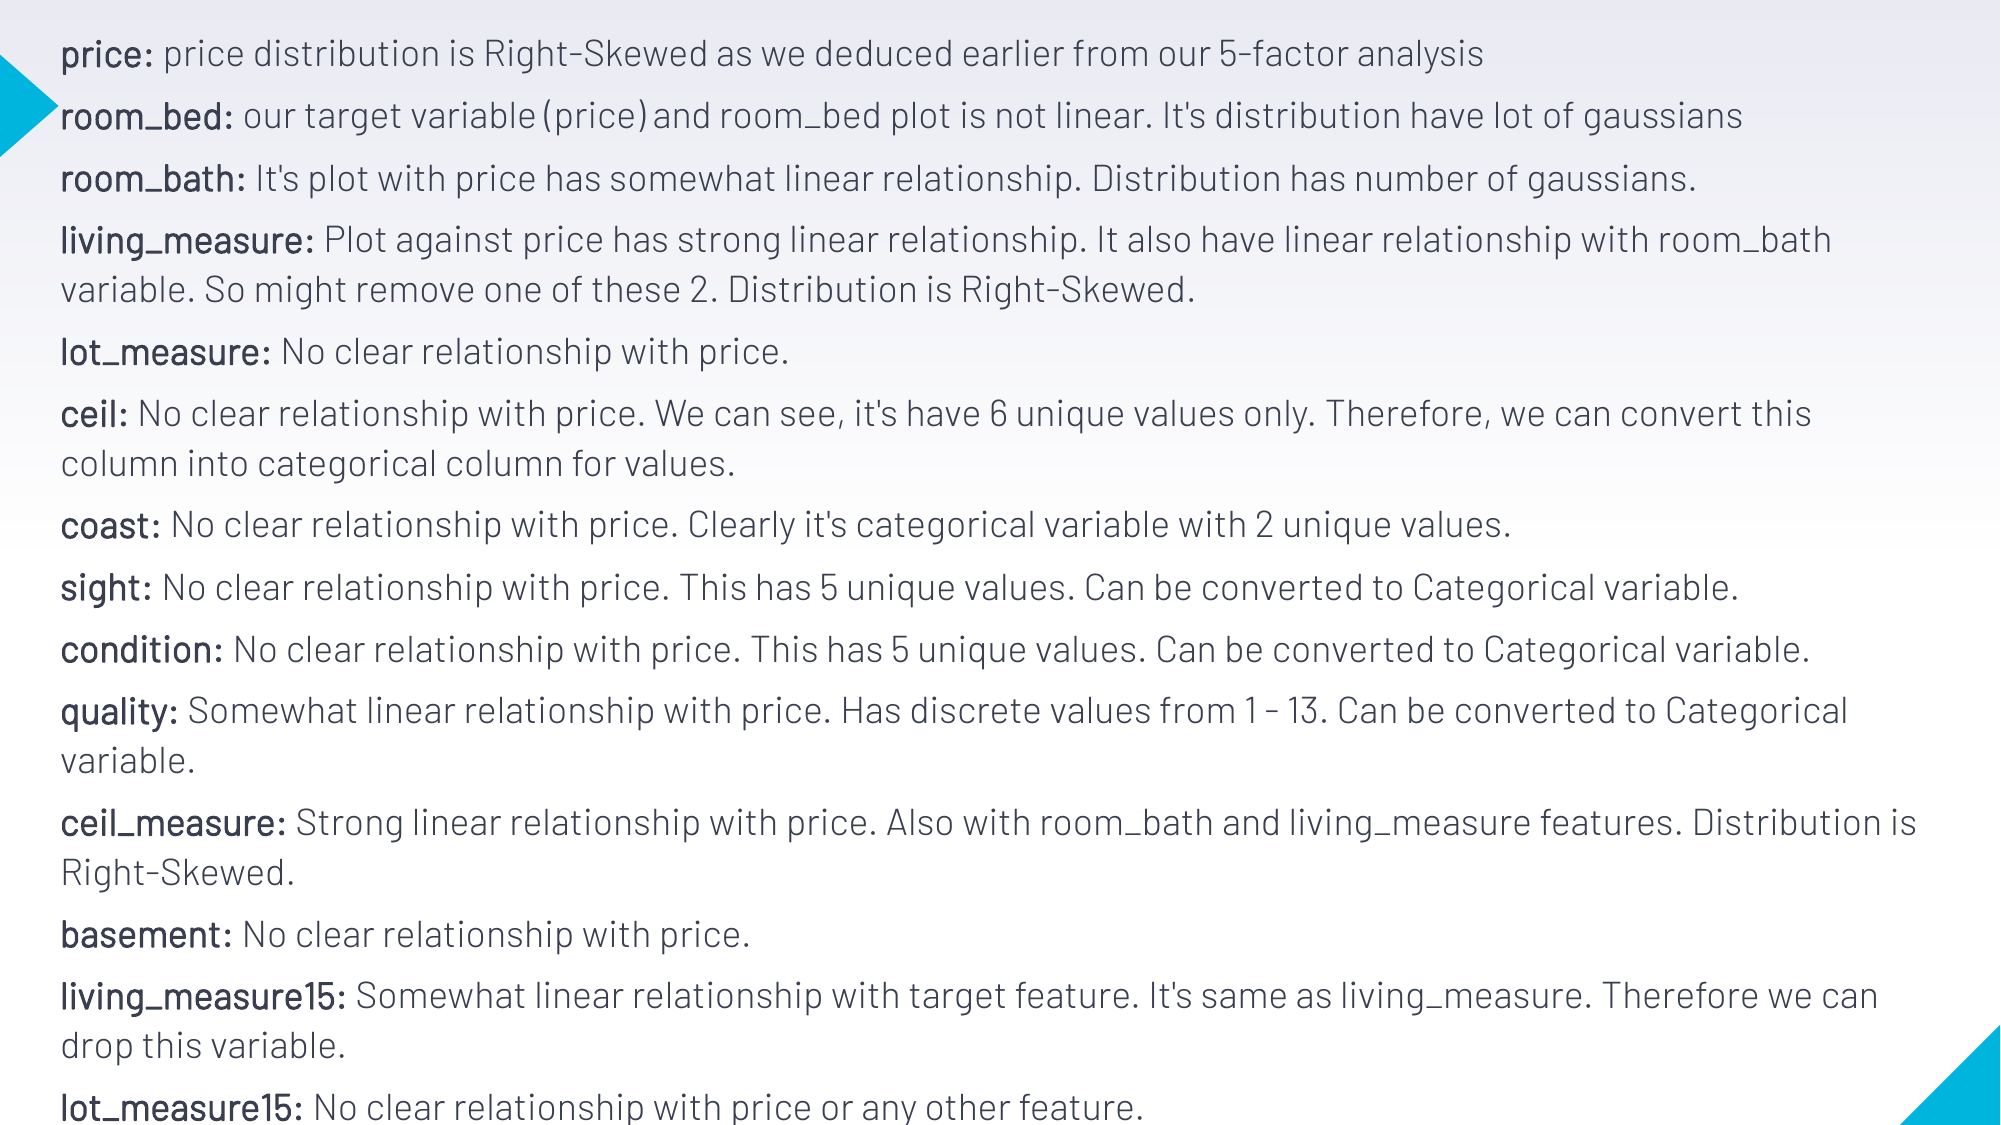

price: price distribution is Right-Skewed as we deduced earlier from our 5-factor analysis
room_bed: our target variable (price) and room_bed plot is not linear. It's distribution have lot of gaussians
room_bath: It's plot with price has somewhat linear relationship. Distribution has number of gaussians.
living_measure: Plot against price has strong linear relationship. It also have linear relationship with room_bath variable. So might remove one of these 2. Distribution is Right-Skewed.
lot_measure: No clear relationship with price.
ceil: No clear relationship with price. We can see, it's have 6 unique values only. Therefore, we can convert this column into categorical column for values.
coast: No clear relationship with price. Clearly it's categorical variable with 2 unique values.
sight: No clear relationship with price. This has 5 unique values. Can be converted to Categorical variable.
condition: No clear relationship with price. This has 5 unique values. Can be converted to Categorical variable.
quality: Somewhat linear relationship with price. Has discrete values from 1 - 13. Can be converted to Categorical variable.
ceil_measure: Strong linear relationship with price. Also with room_bath and living_measure features. Distribution is Right-Skewed.
basement: No clear relationship with price.
living_measure15: Somewhat linear relationship with target feature. It's same as living_measure. Therefore we can drop this variable.
lot_measure15: No clear relationship with price or any other feature.